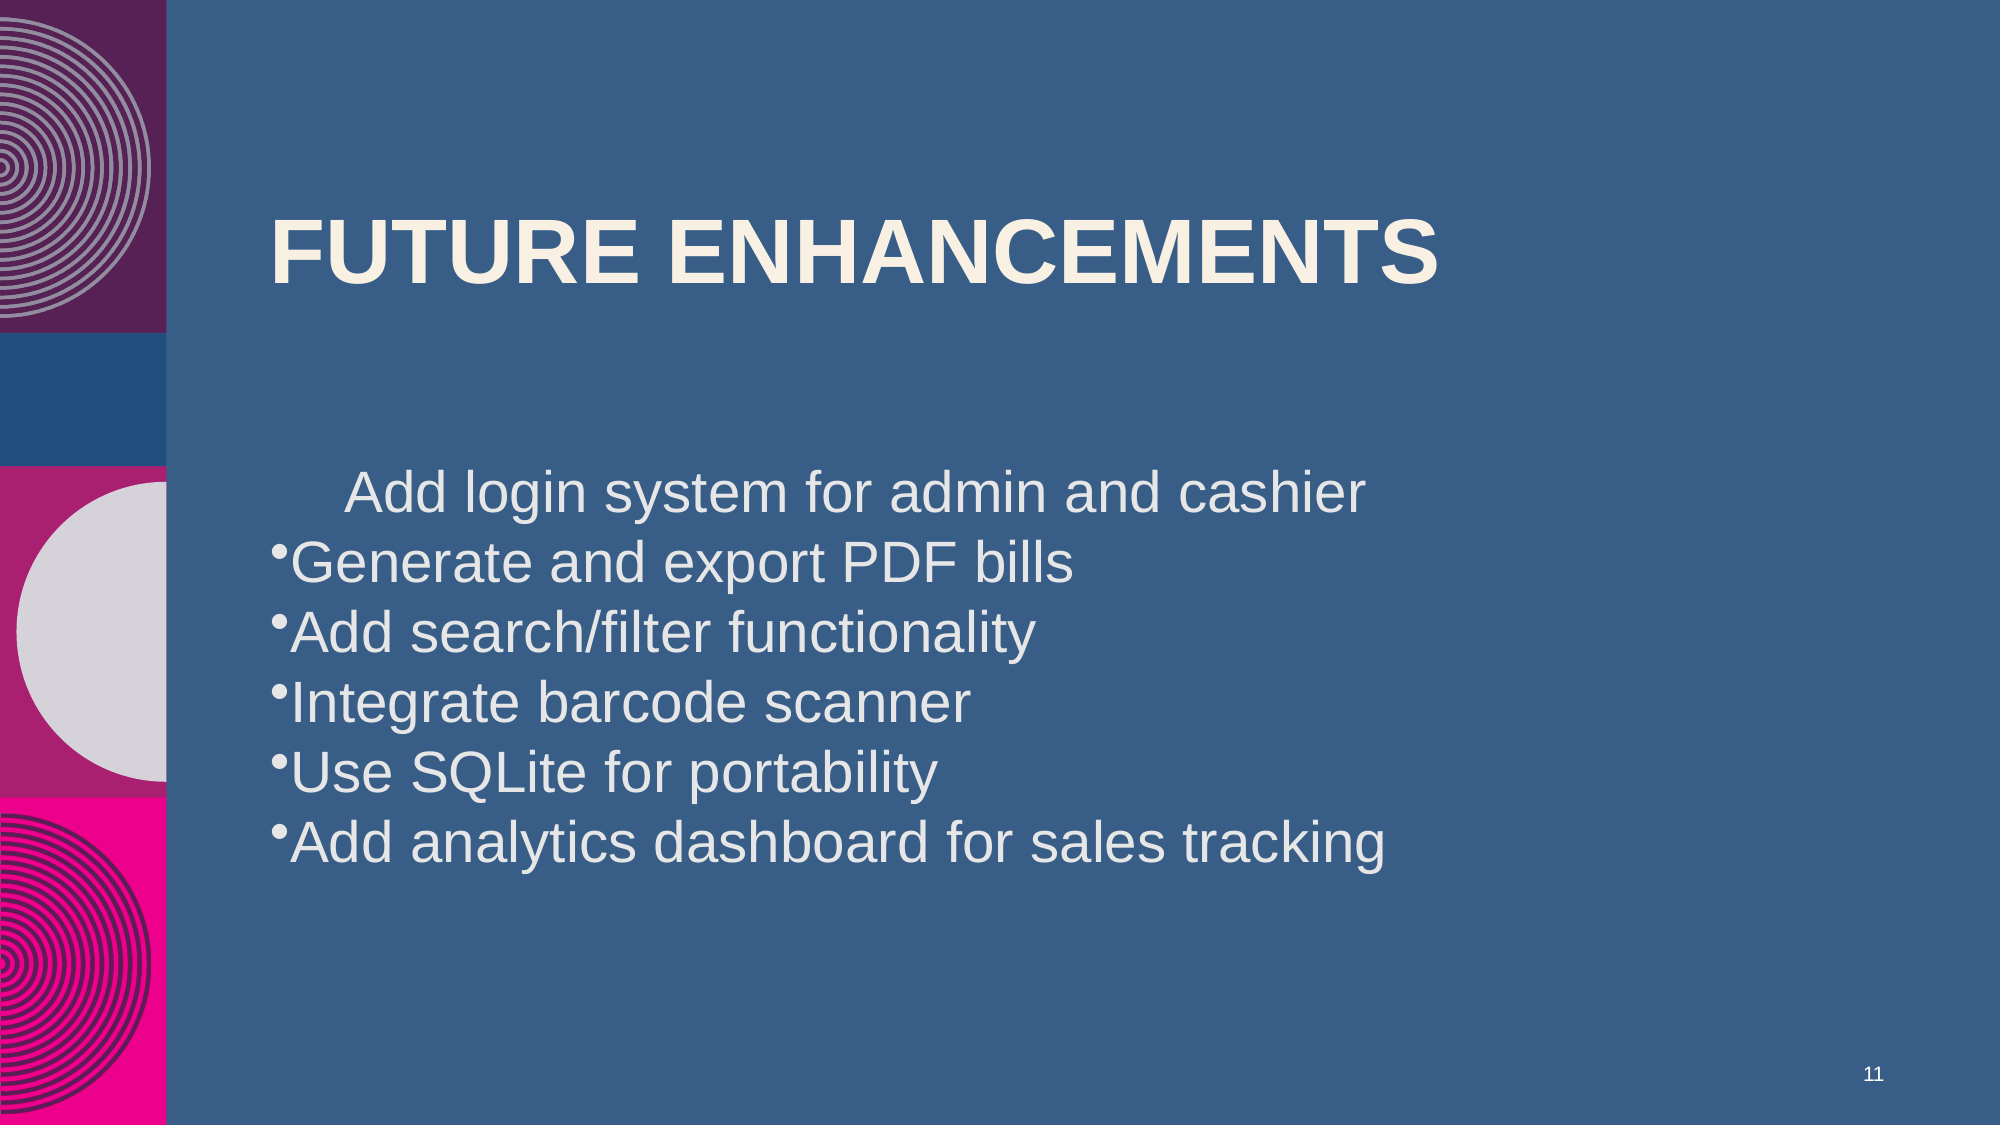

# Future enhancements
Add login system for admin and cashier
Generate and export PDF bills
Add search/filter functionality
Integrate barcode scanner
Use SQLite for portability
Add analytics dashboard for sales tracking

11